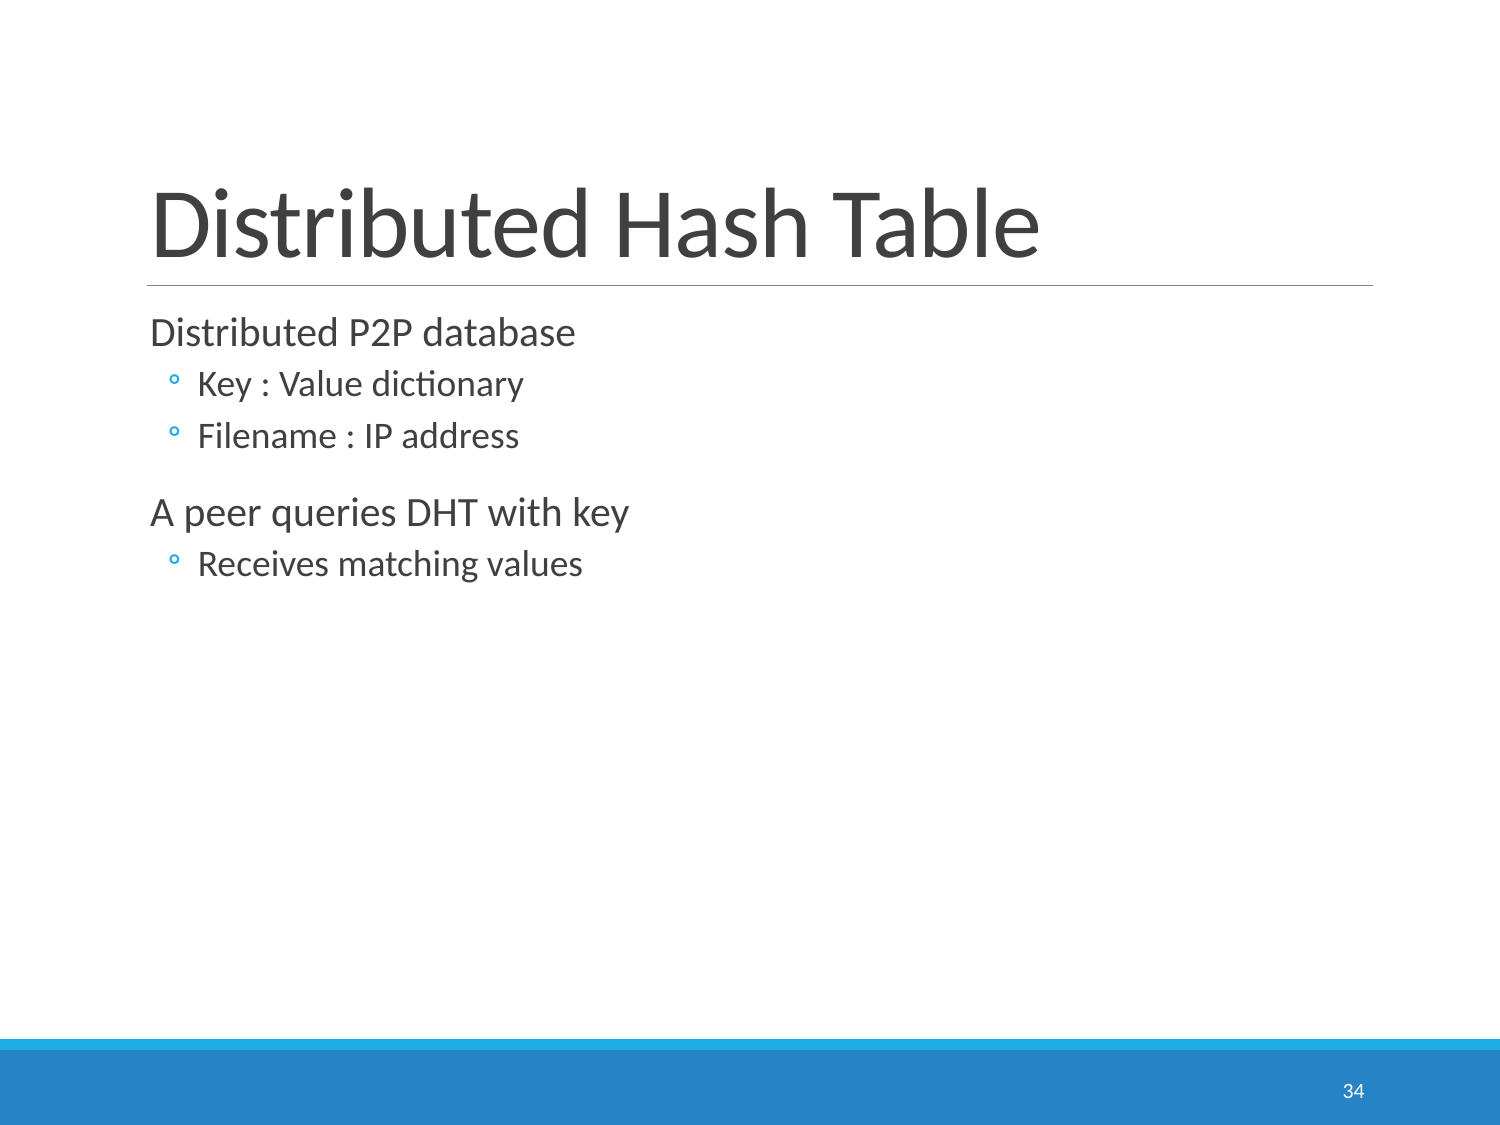

# Distributed Hash Table
Distributed P2P database
Key : Value dictionary
Filename : IP address
A peer queries DHT with key
Receives matching values

34